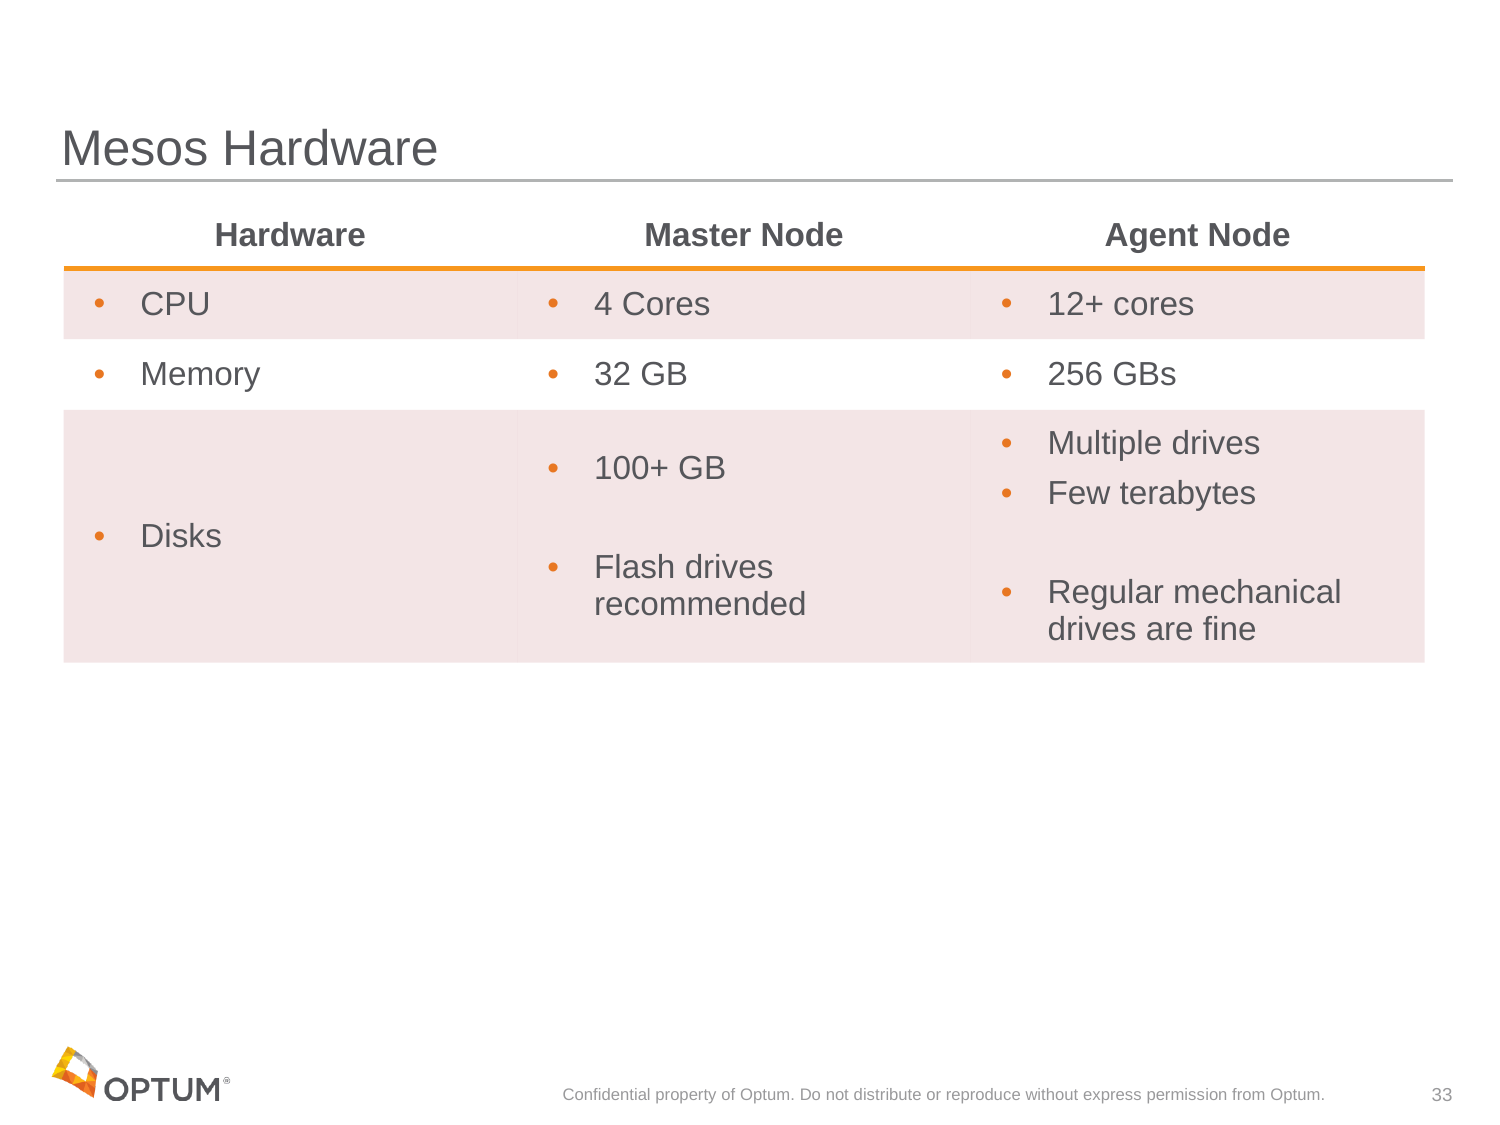

# Mesos Hardware
| Hardware | Master Node | Agent Node |
| --- | --- | --- |
| CPU | 4 Cores | 12+ cores |
| Memory | 32 GB | 256 GBs |
| Disks | 100+ GB Flash drives recommended | Multiple drives Few terabytes Regular mechanical drives are fine |
|  |  |  |
Confidential property of Optum. Do not distribute or reproduce without express permission from Optum.
33